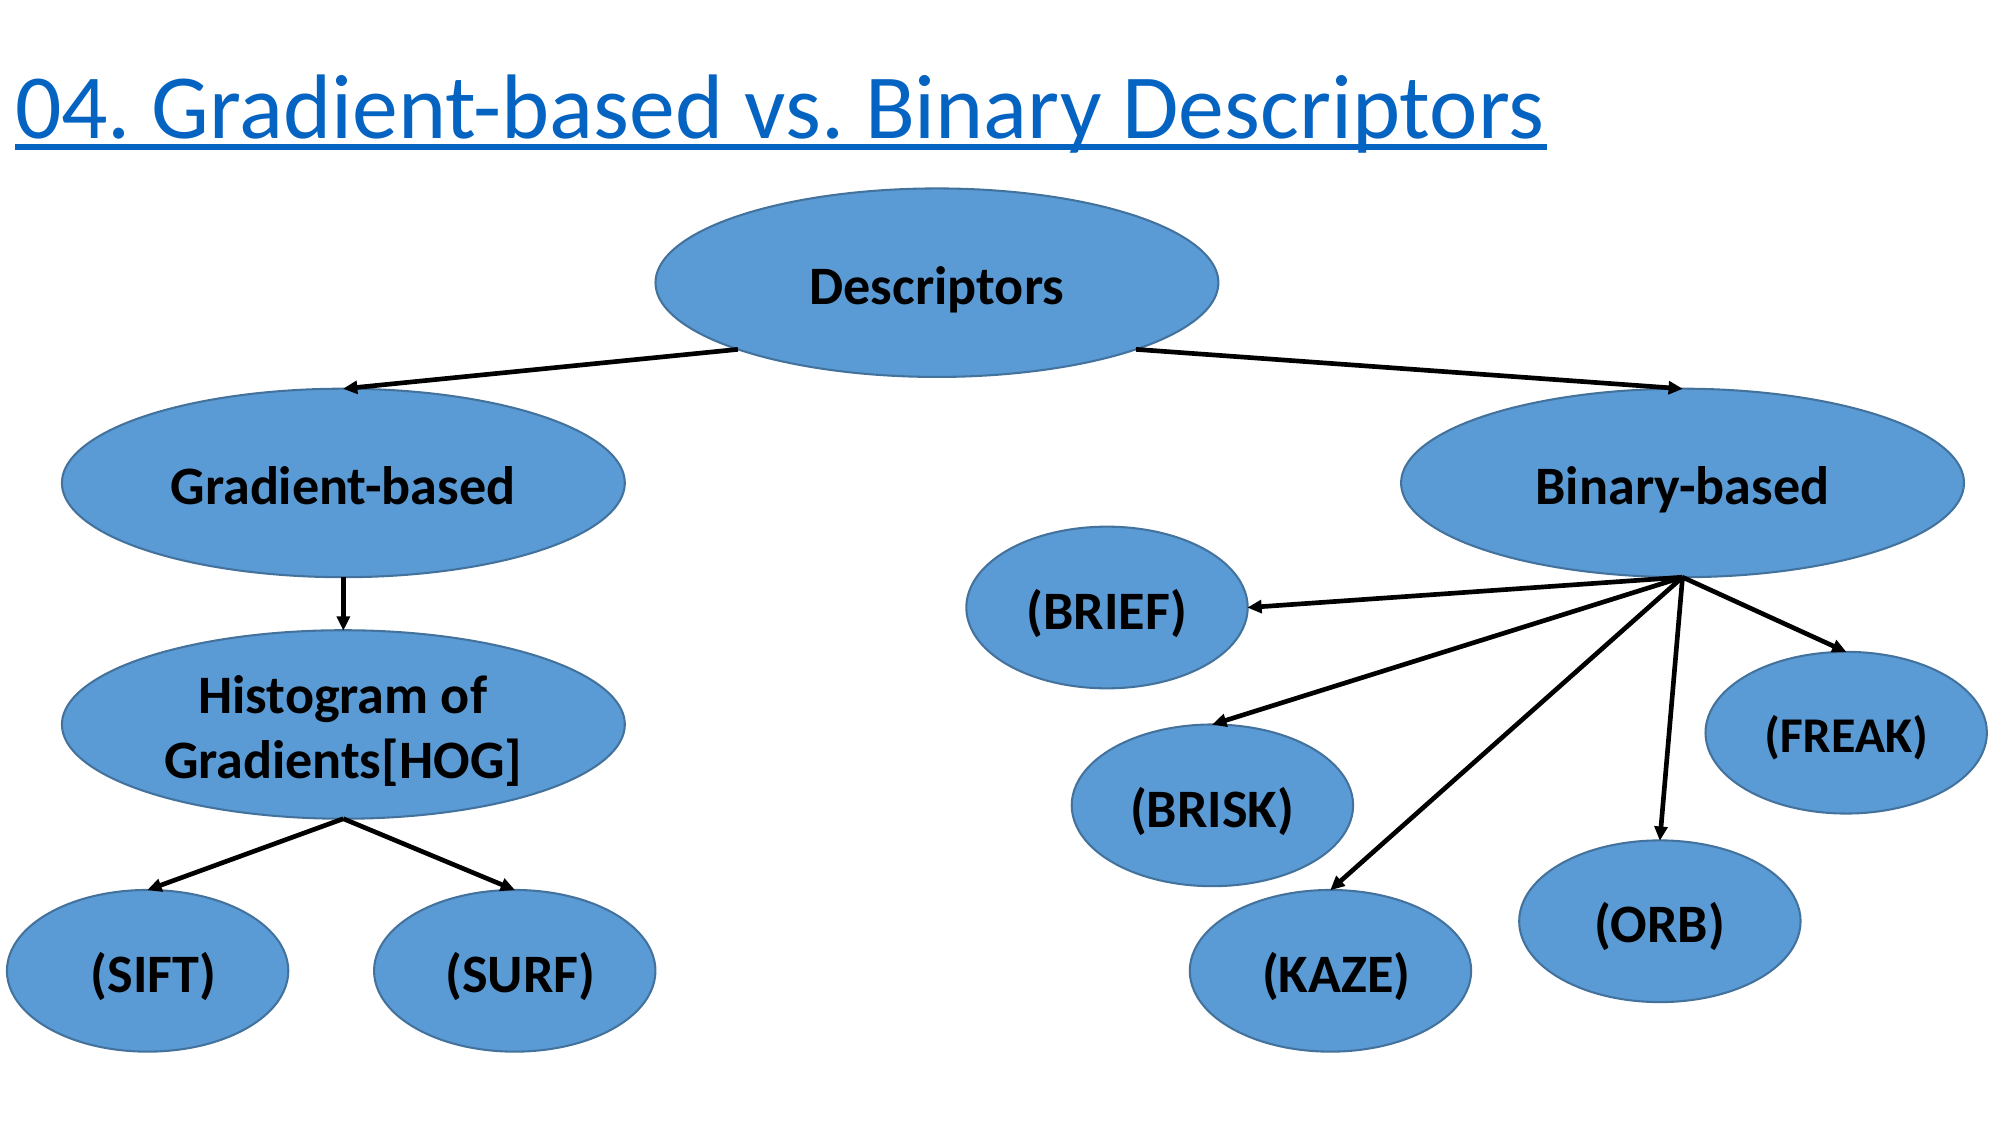

# 04. Gradient-based vs. Binary Descriptors
Descriptors
Gradient-based
Binary-based
(BRIEF)
Histogram of Gradients[HOG]
(FREAK)
(BRISK)
(ORB)
 (KAZE)
 (SIFT)
 (SURF)